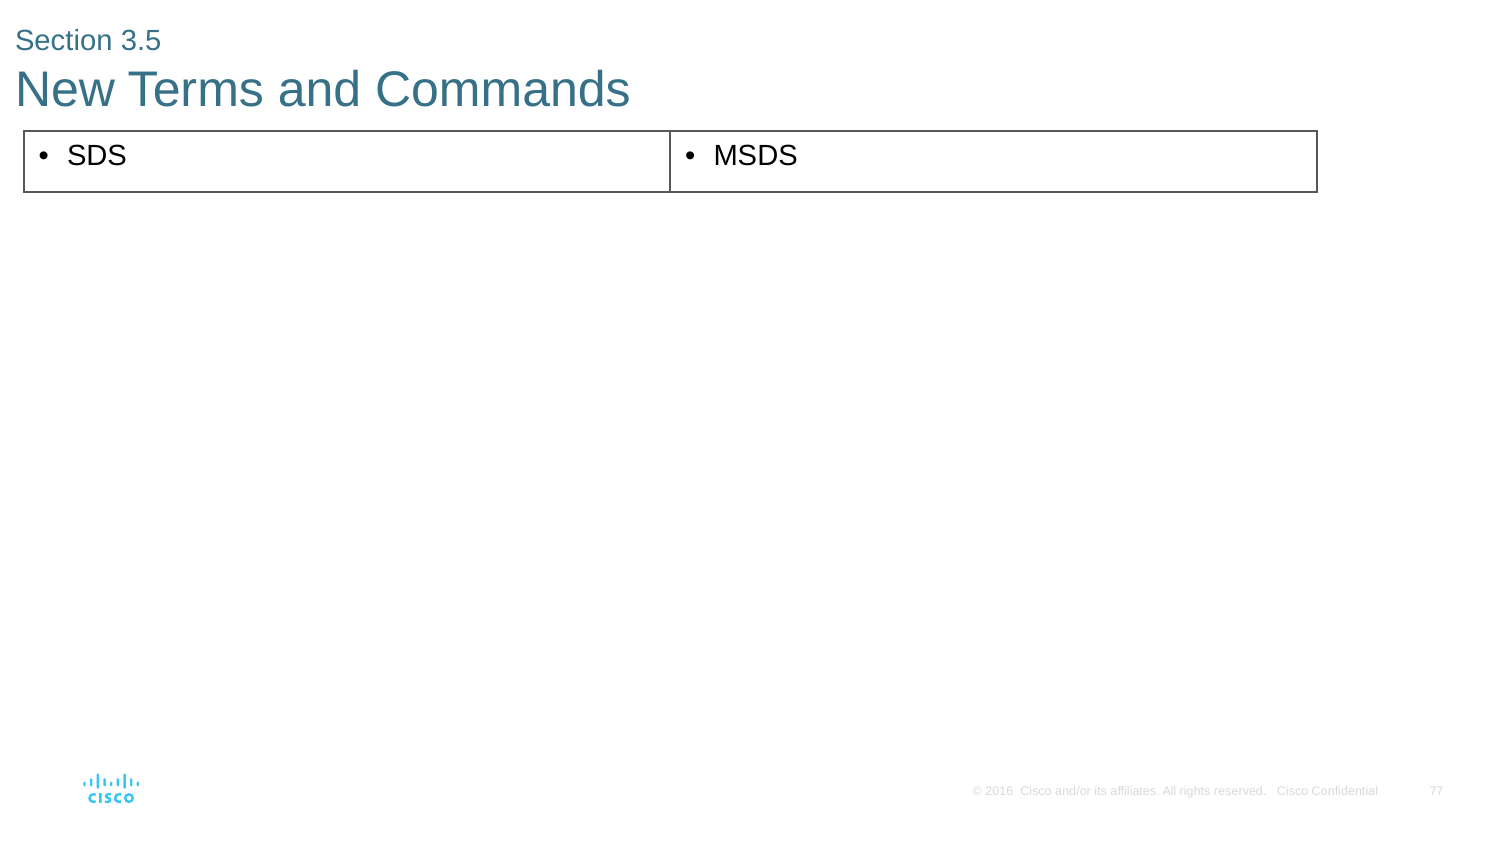

# Section 3.5 New Terms and Commands
| SDS | MSDS |
| --- | --- |